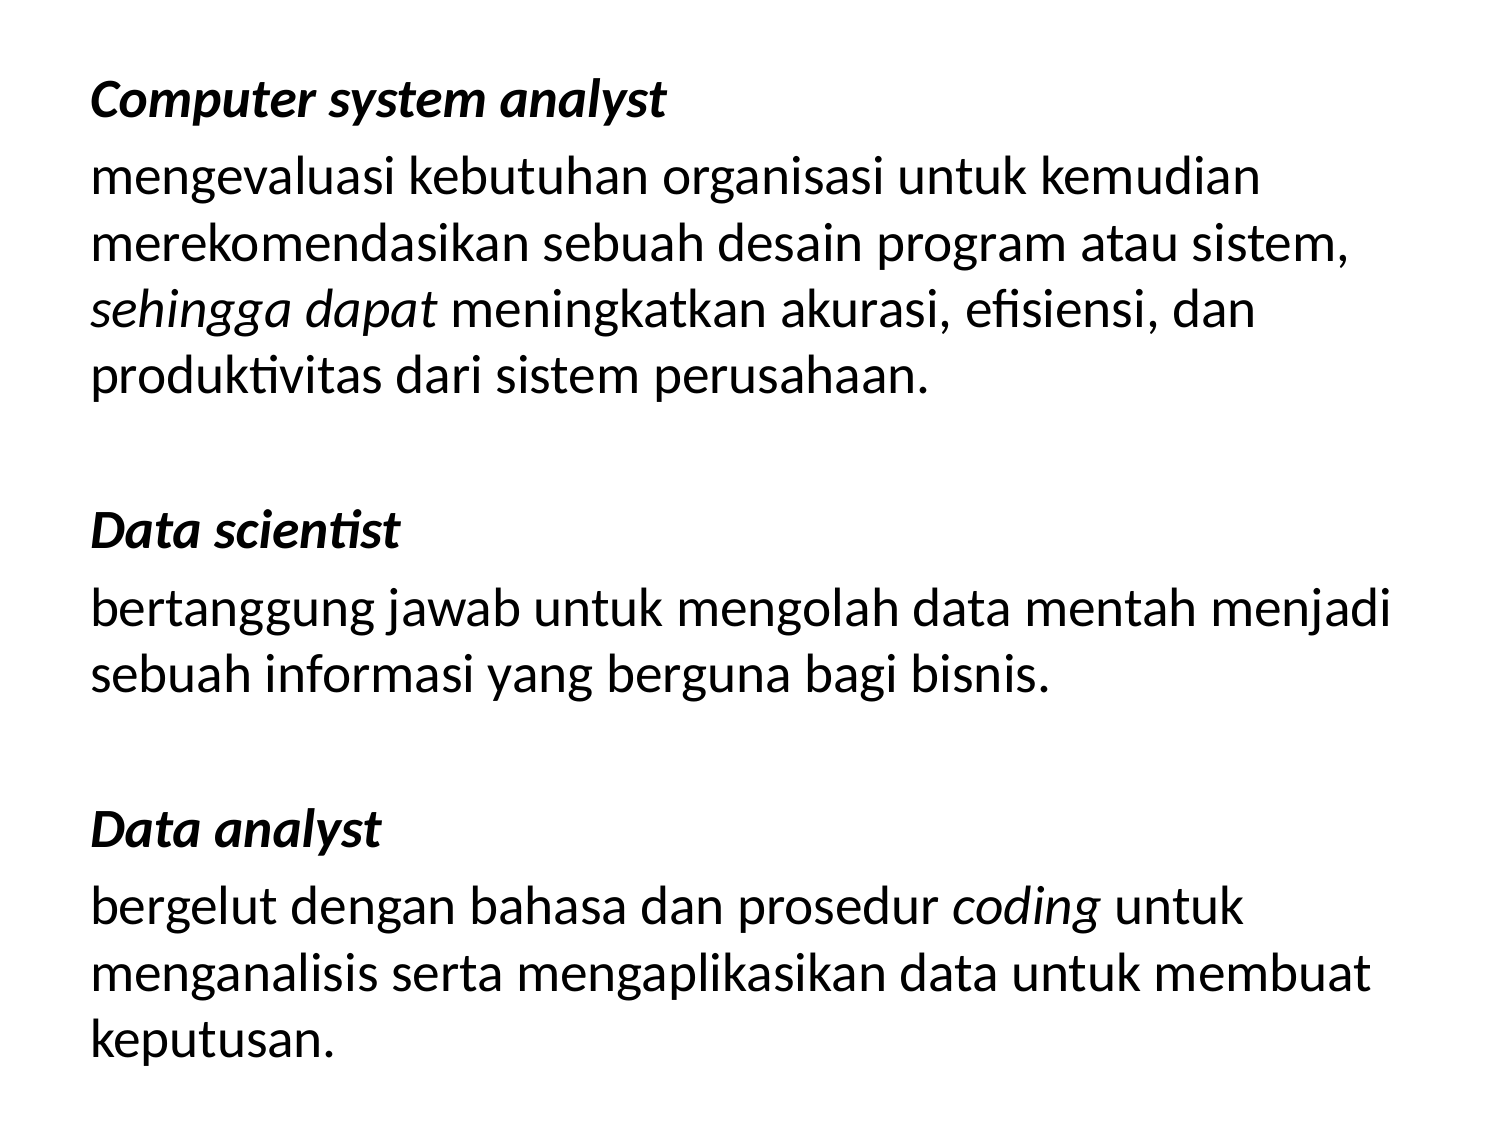

Computer system analyst
mengevaluasi kebutuhan organisasi untuk kemudian merekomendasikan sebuah desain program atau sistem, sehingga dapat meningkatkan akurasi, efisiensi, dan produktivitas dari sistem perusahaan.

Data scientist
bertanggung jawab untuk mengolah data mentah menjadi sebuah informasi yang berguna bagi bisnis.

Data analyst
bergelut dengan bahasa dan prosedur coding untuk menganalisis serta mengaplikasikan data untuk membuat keputusan.